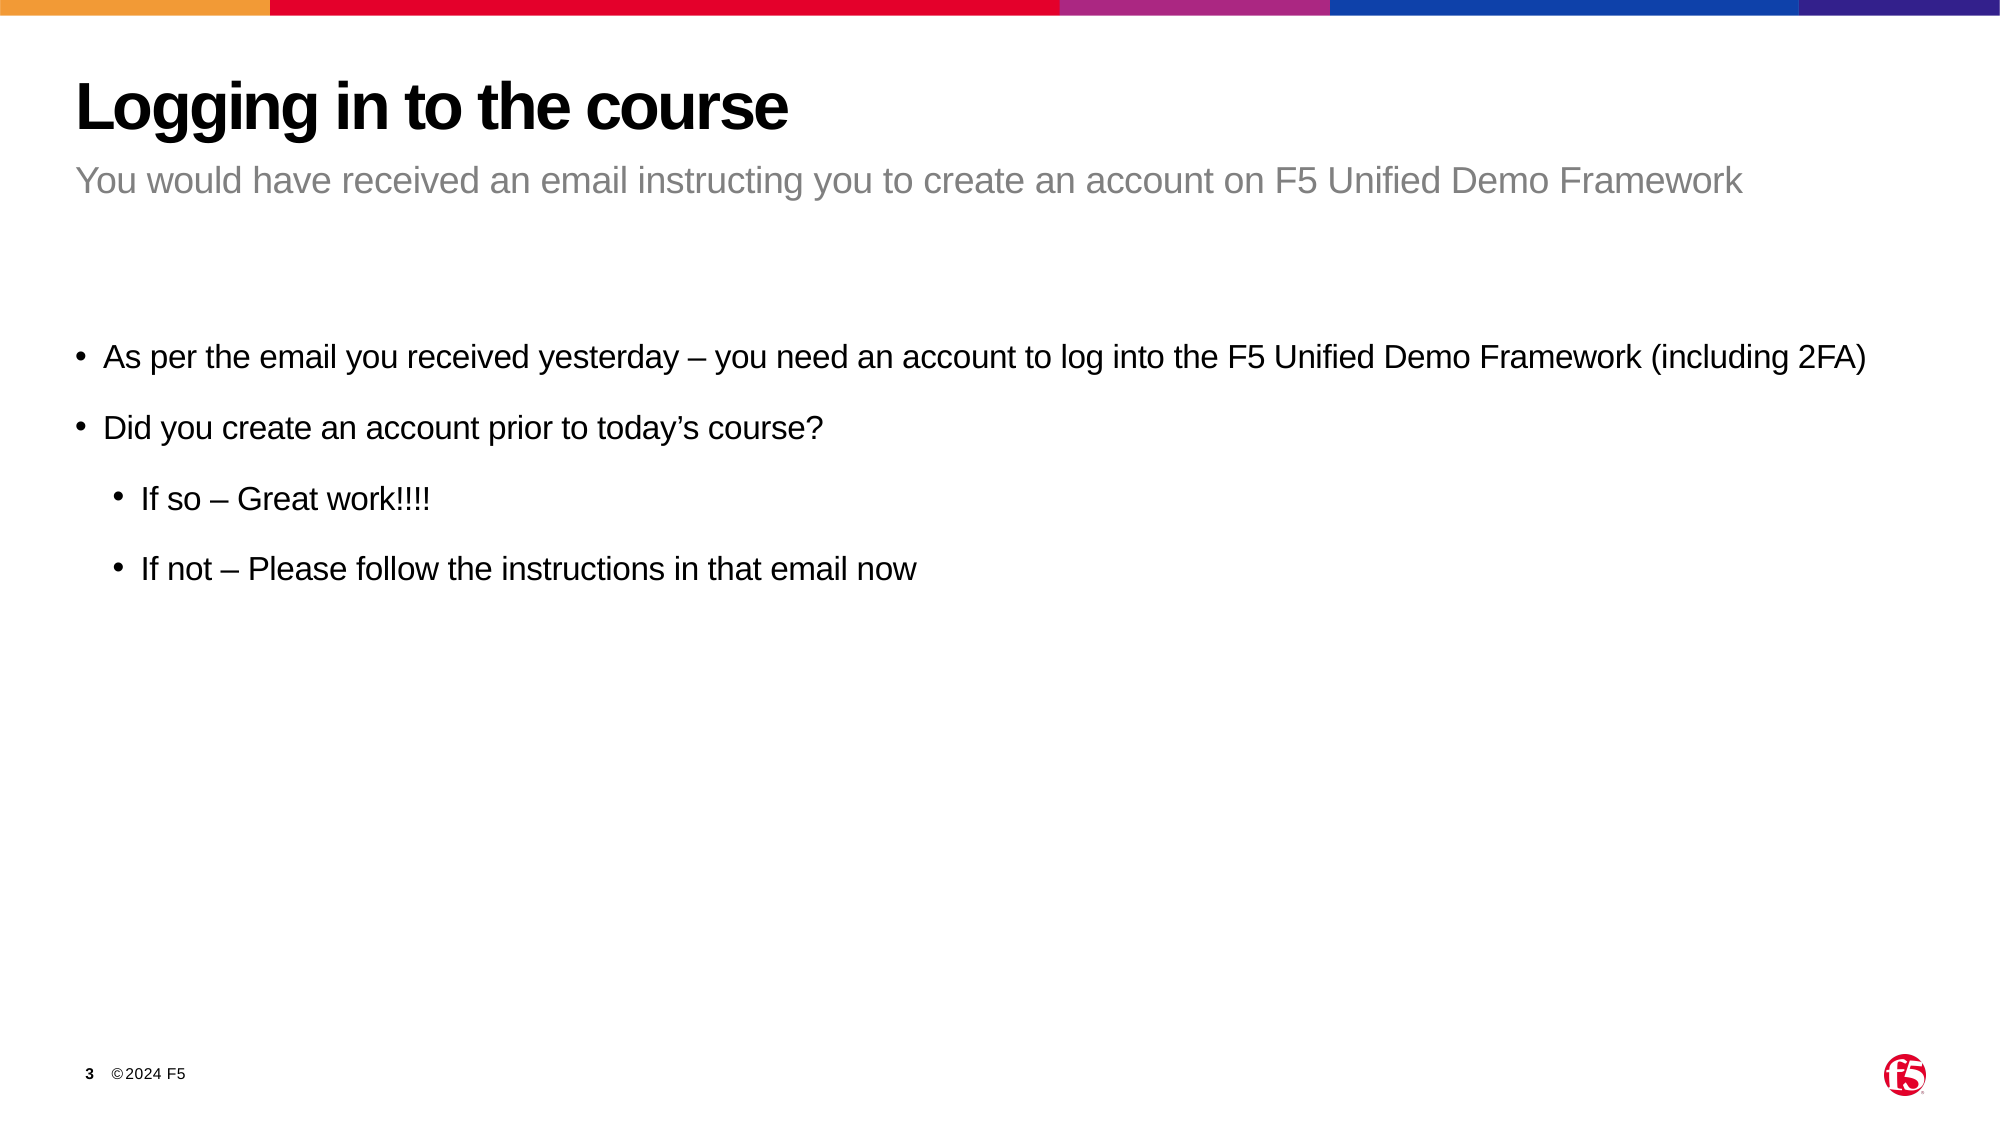

# Logging in to the course
You would have received an email instructing you to create an account on F5 Unified Demo Framework
As per the email you received yesterday – you need an account to log into the F5 Unified Demo Framework (including 2FA)
Did you create an account prior to today’s course?
If so – Great work!!!!
If not – Please follow the instructions in that email now